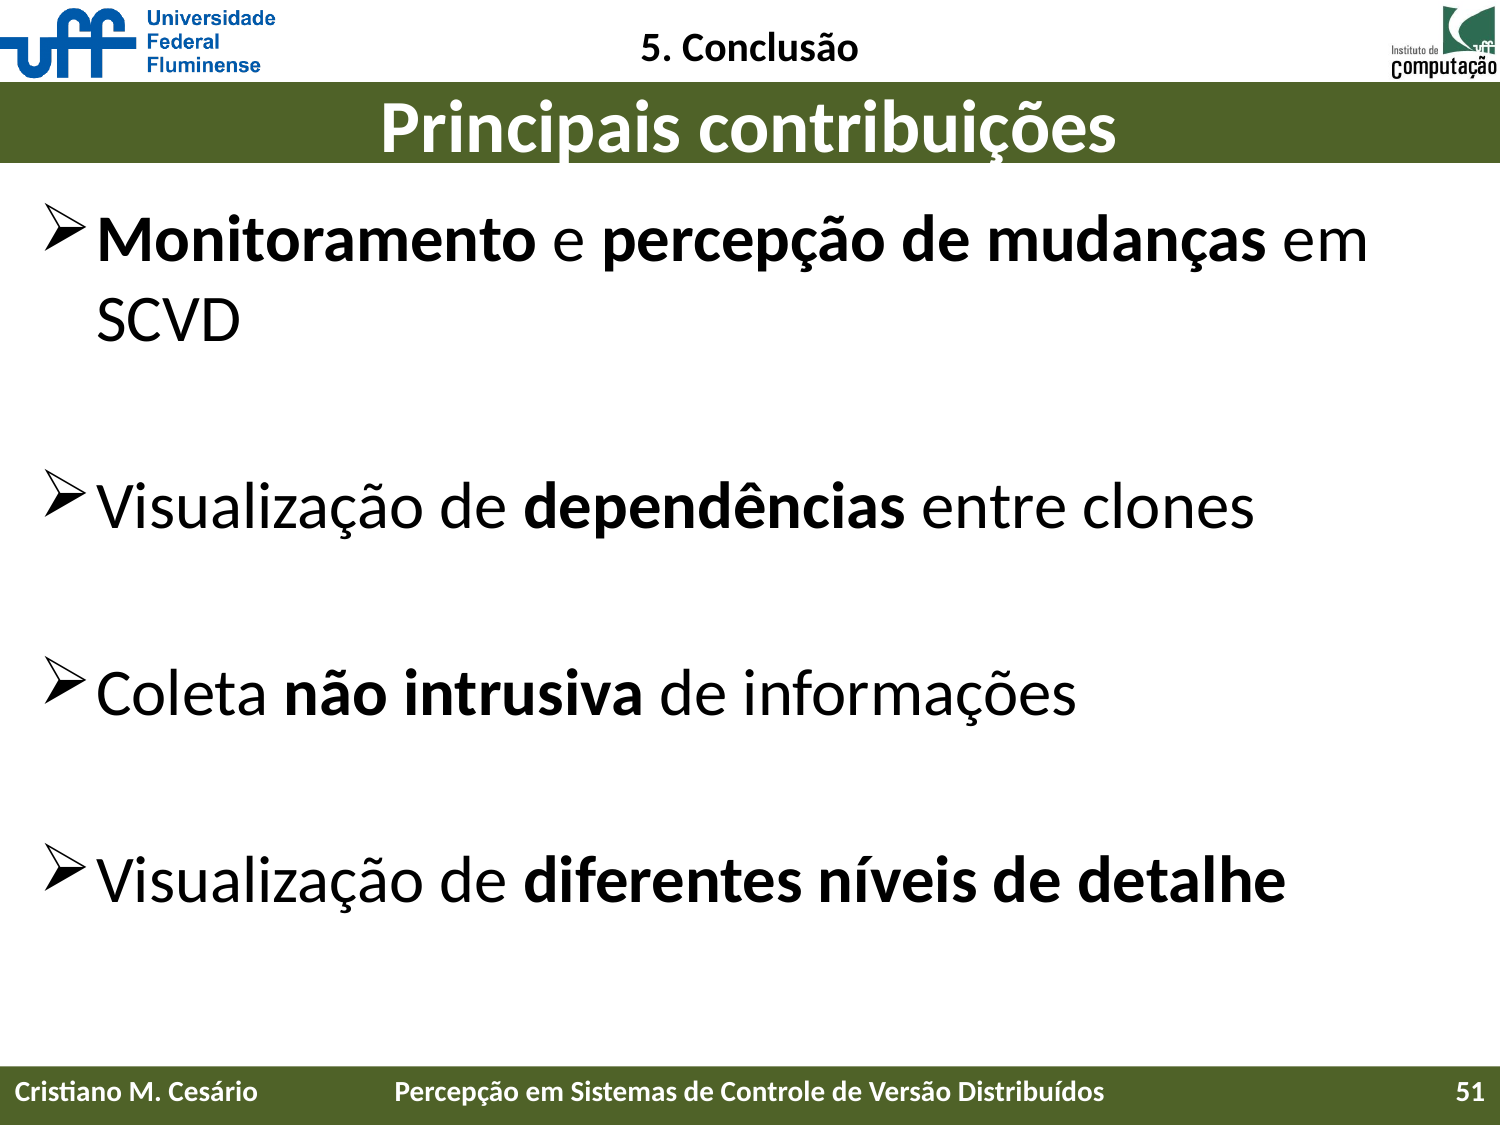

5. Conclusão
# Principais contribuições
Monitoramento e percepção de mudanças em SCVD

Visualização de dependências entre clones

Coleta não intrusiva de informações

Visualização de diferentes níveis de detalhe
Cristiano M. Cesário
Percepção em Sistemas de Controle de Versão Distribuídos
51